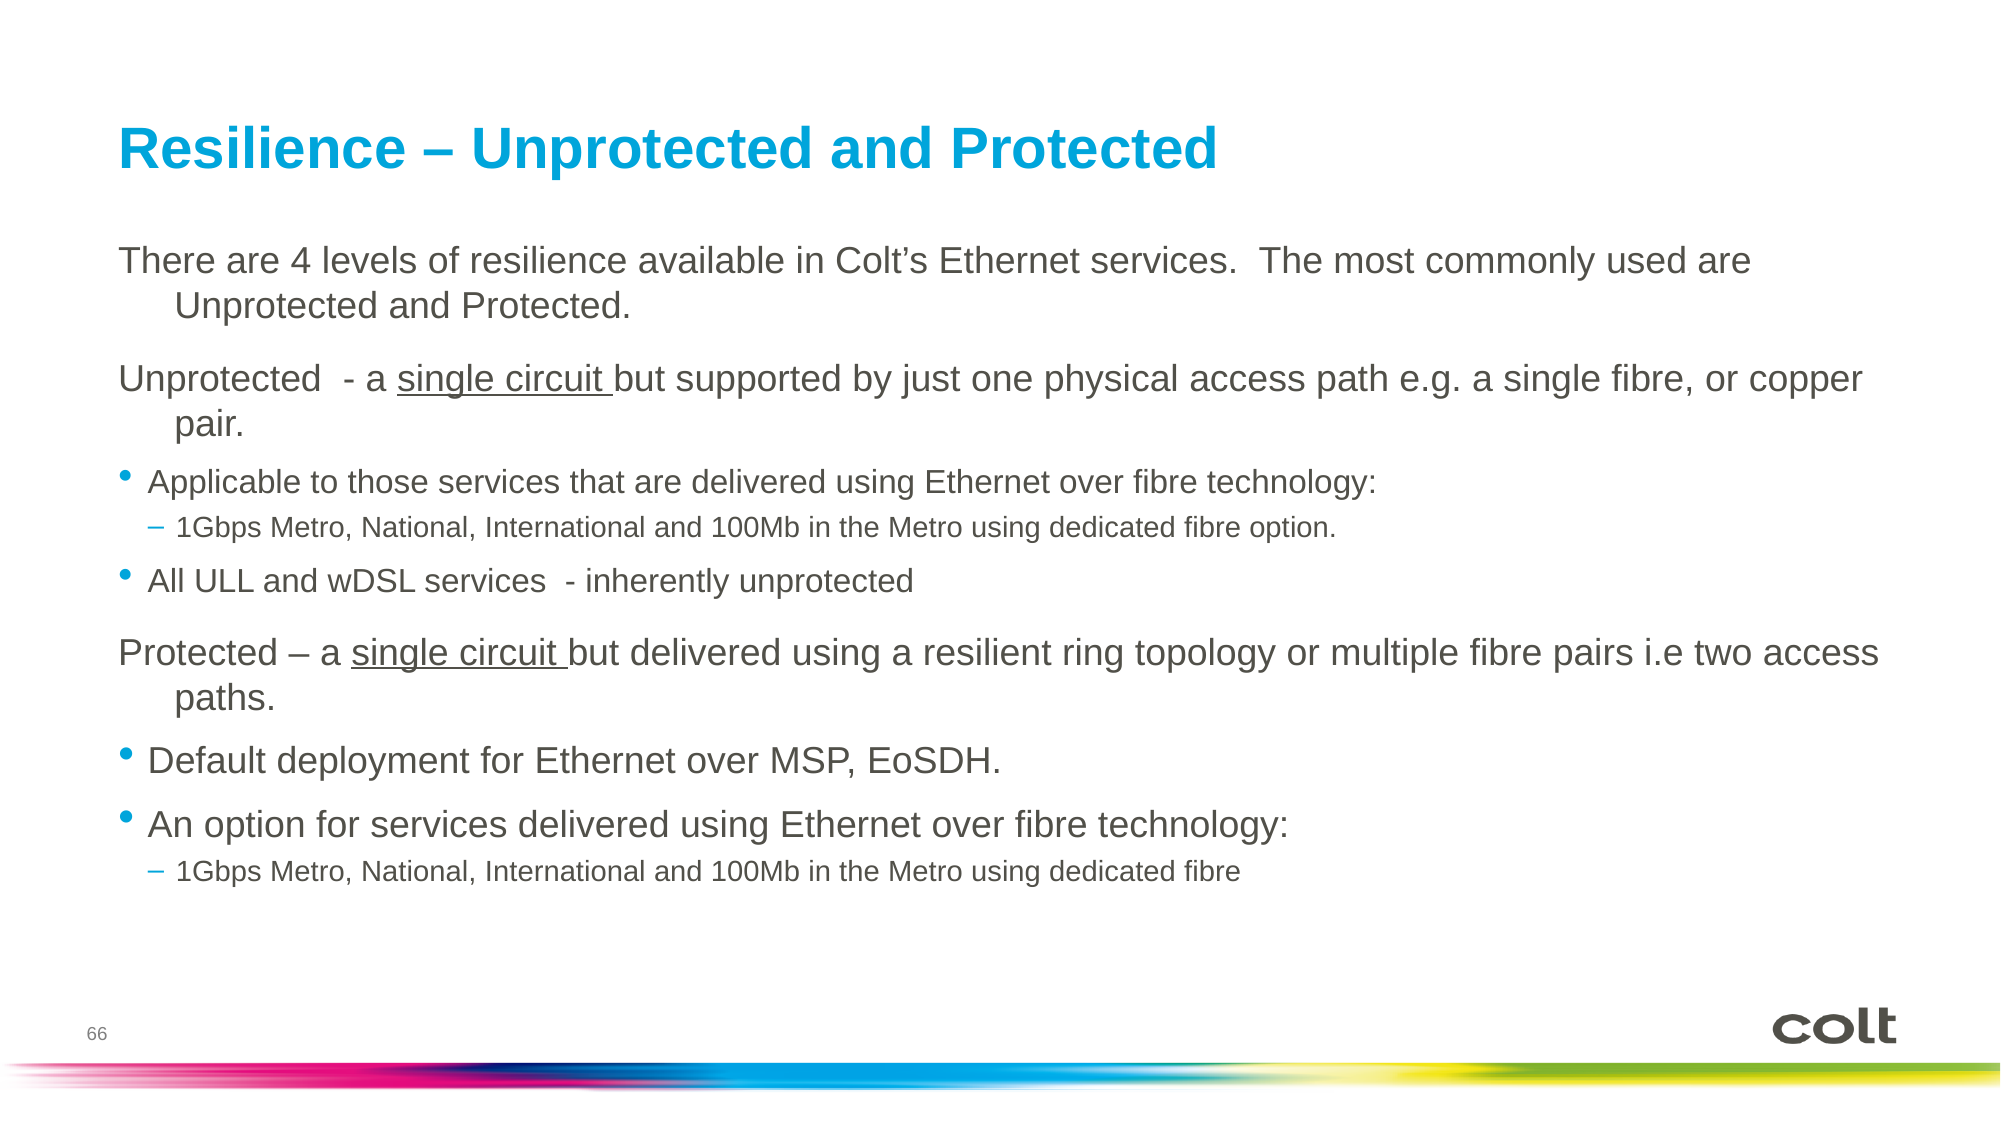

# Resilience – Unprotected and Protected
There are 4 levels of resilience available in Colt’s Ethernet services.  The most commonly used are Unprotected and Protected.
Unprotected  - a single circuit but supported by just one physical access path e.g. a single fibre, or copper pair.
Applicable to those services that are delivered using Ethernet over fibre technology:
1Gbps Metro, National, International and 100Mb in the Metro using dedicated fibre option.
All ULL and wDSL services  - inherently unprotected
Protected – a single circuit but delivered using a resilient ring topology or multiple fibre pairs i.e two access paths.
Default deployment for Ethernet over MSP, EoSDH.
An option for services delivered using Ethernet over fibre technology:
1Gbps Metro, National, International and 100Mb in the Metro using dedicated fibre